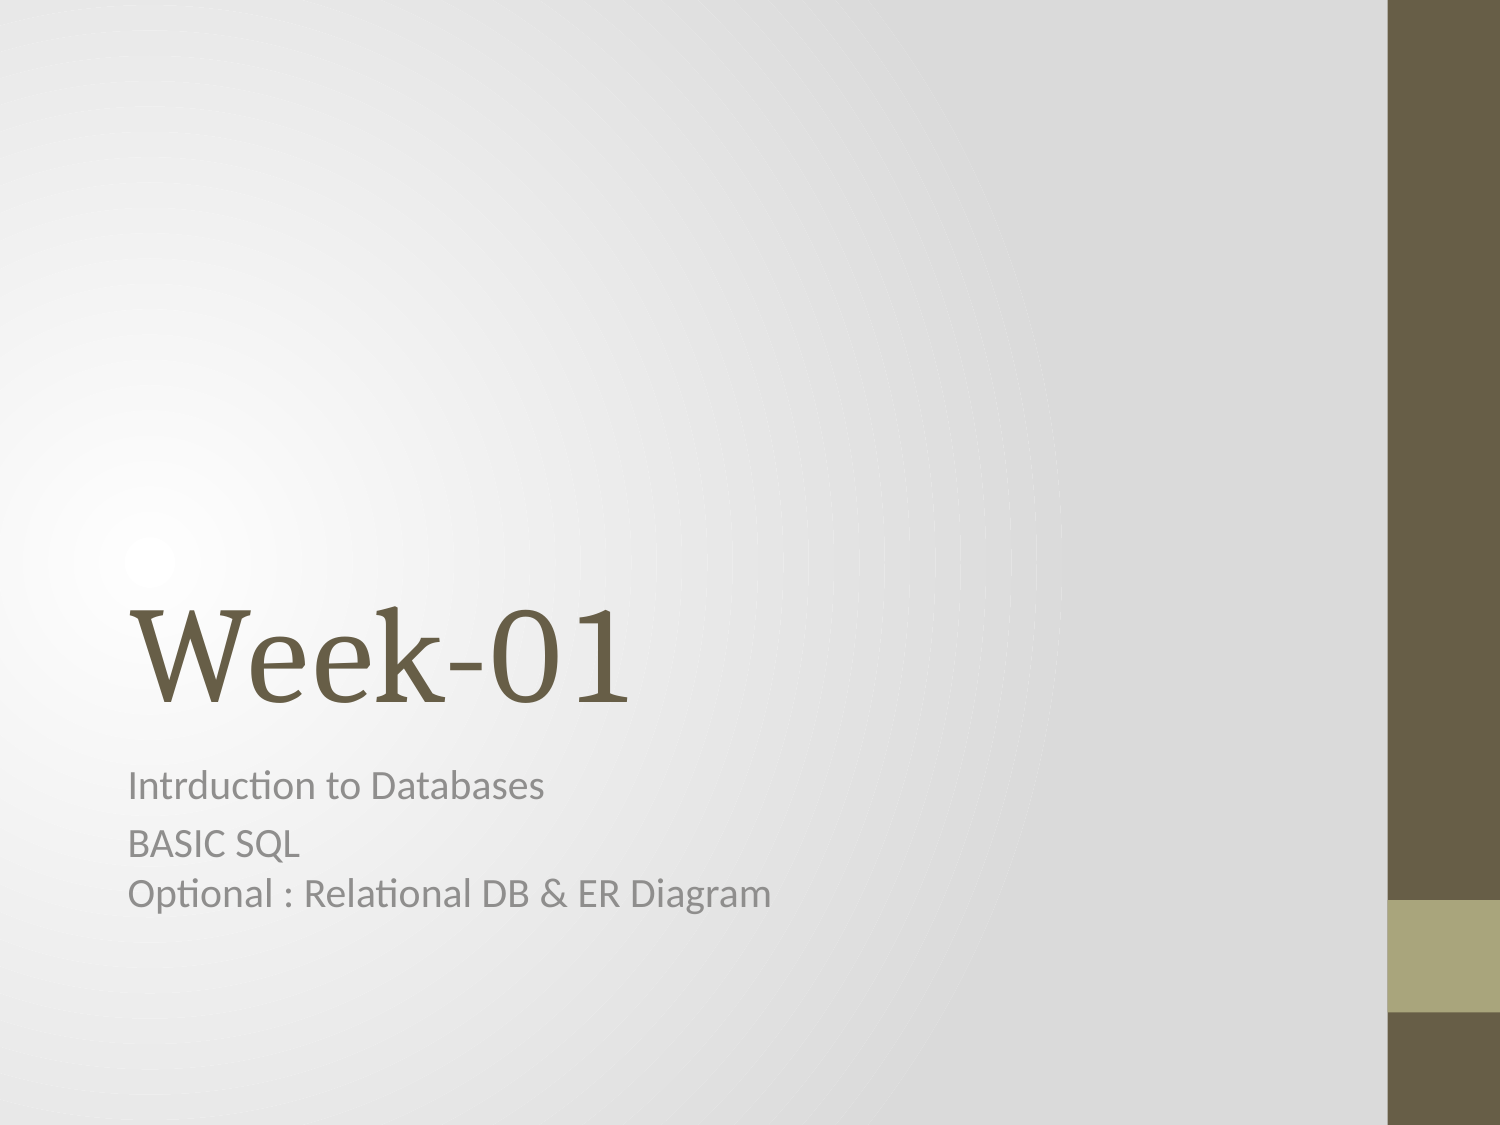

# Week-01
Intrduction to Databases
BASIC SQL
Optional : Relational DB & ER Diagram